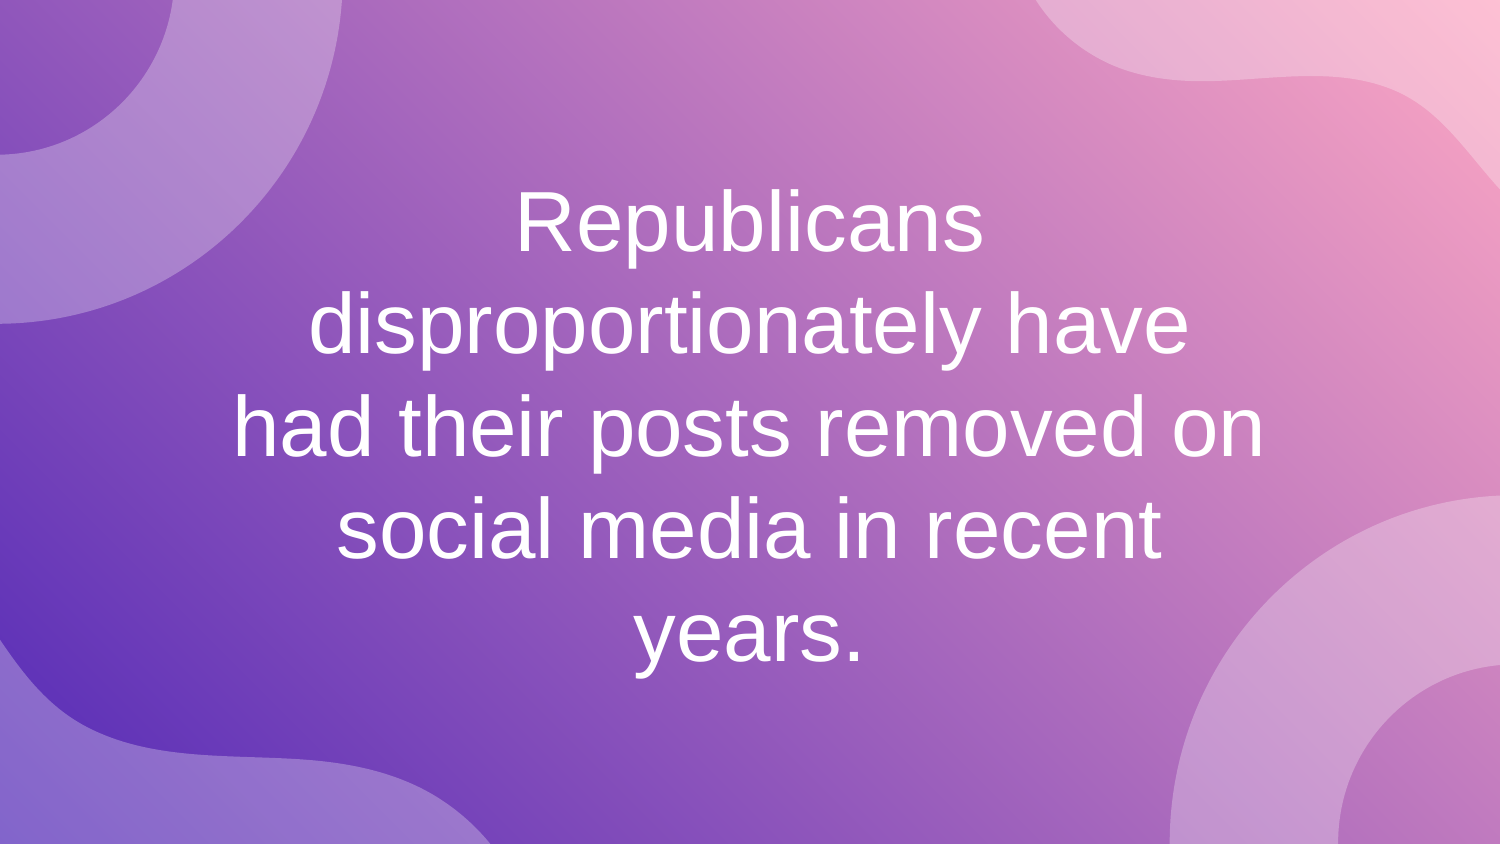

# Republicans disproportionately have had their posts removed on social media in recent years.